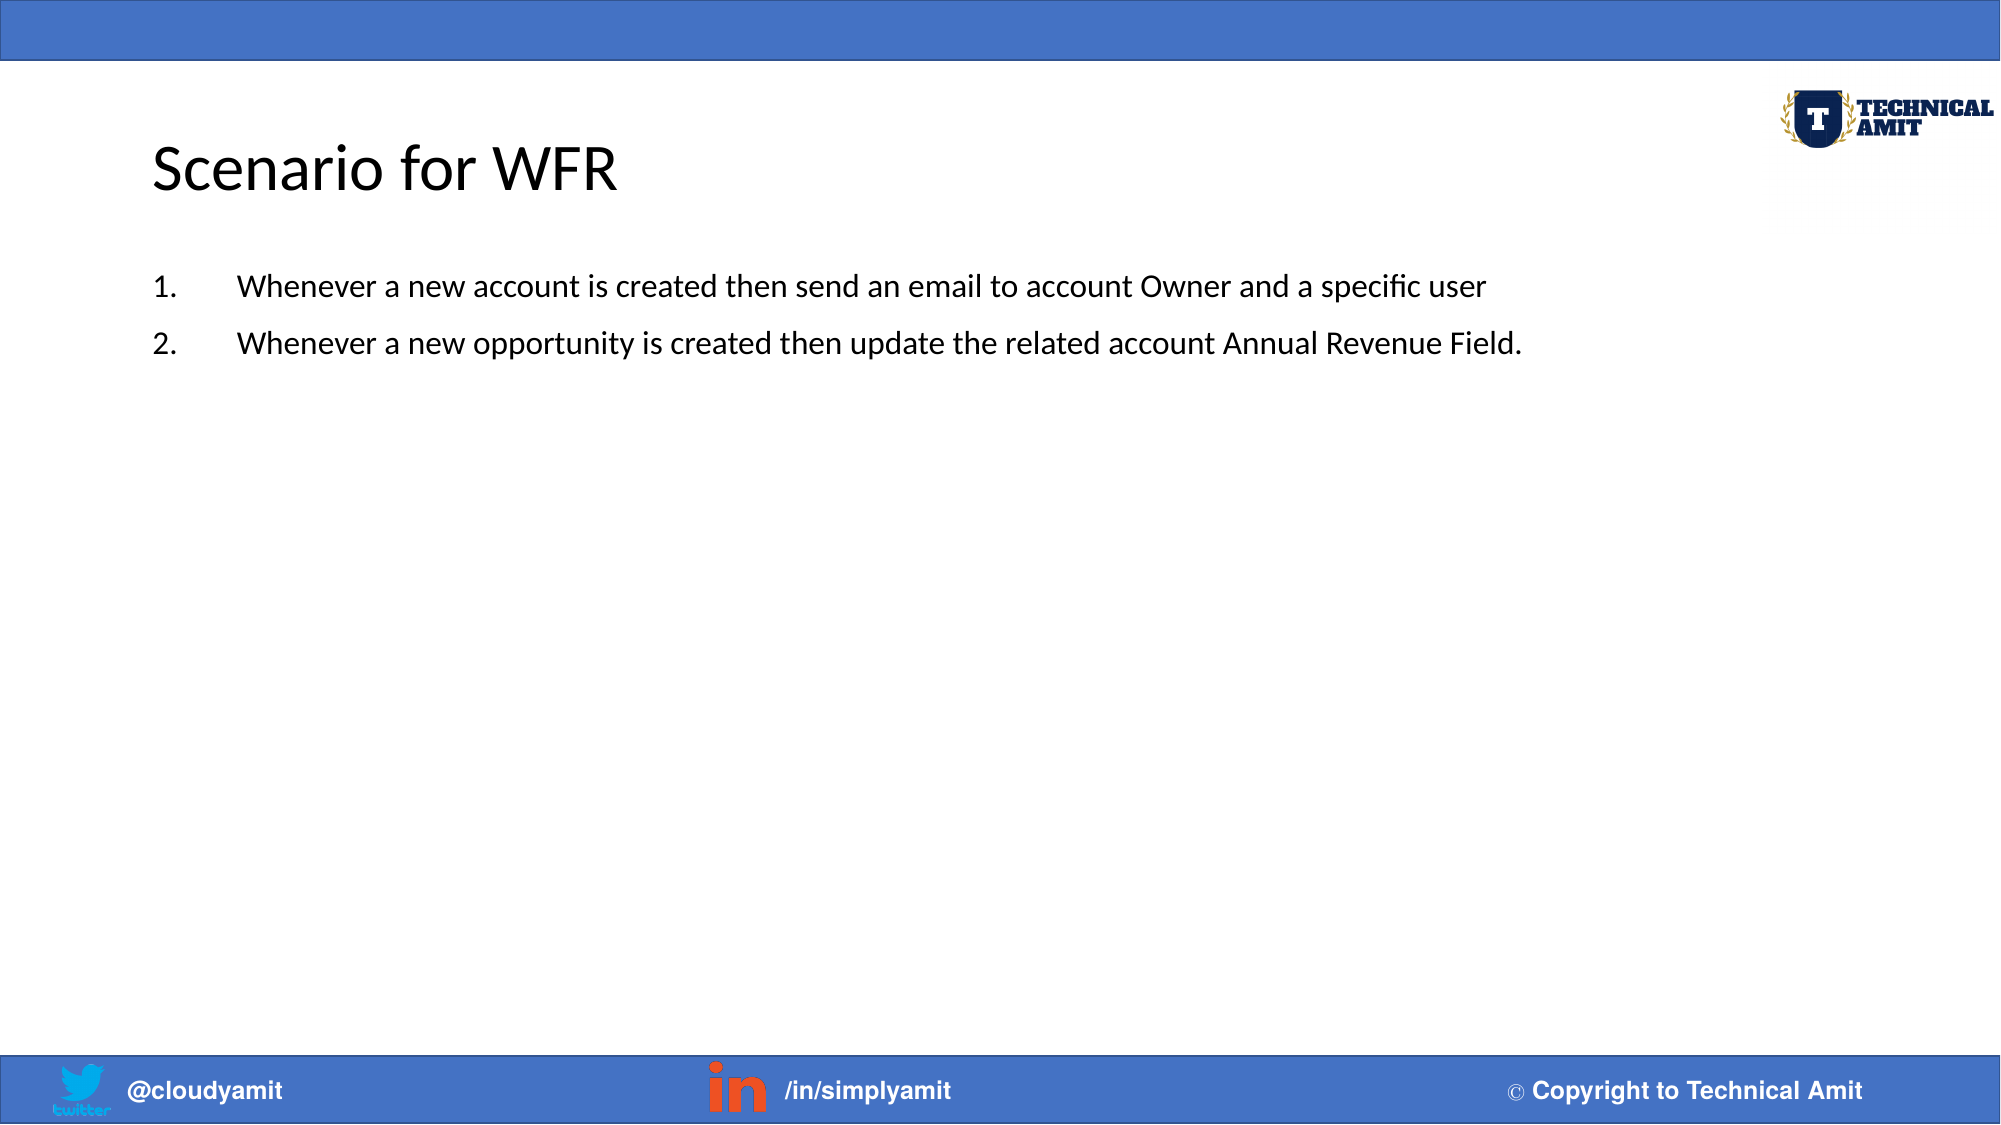

# Scenario for WFR
Whenever a new account is created then send an email to account Owner and a specific user
Whenever a new opportunity is created then update the related account Annual Revenue Field.